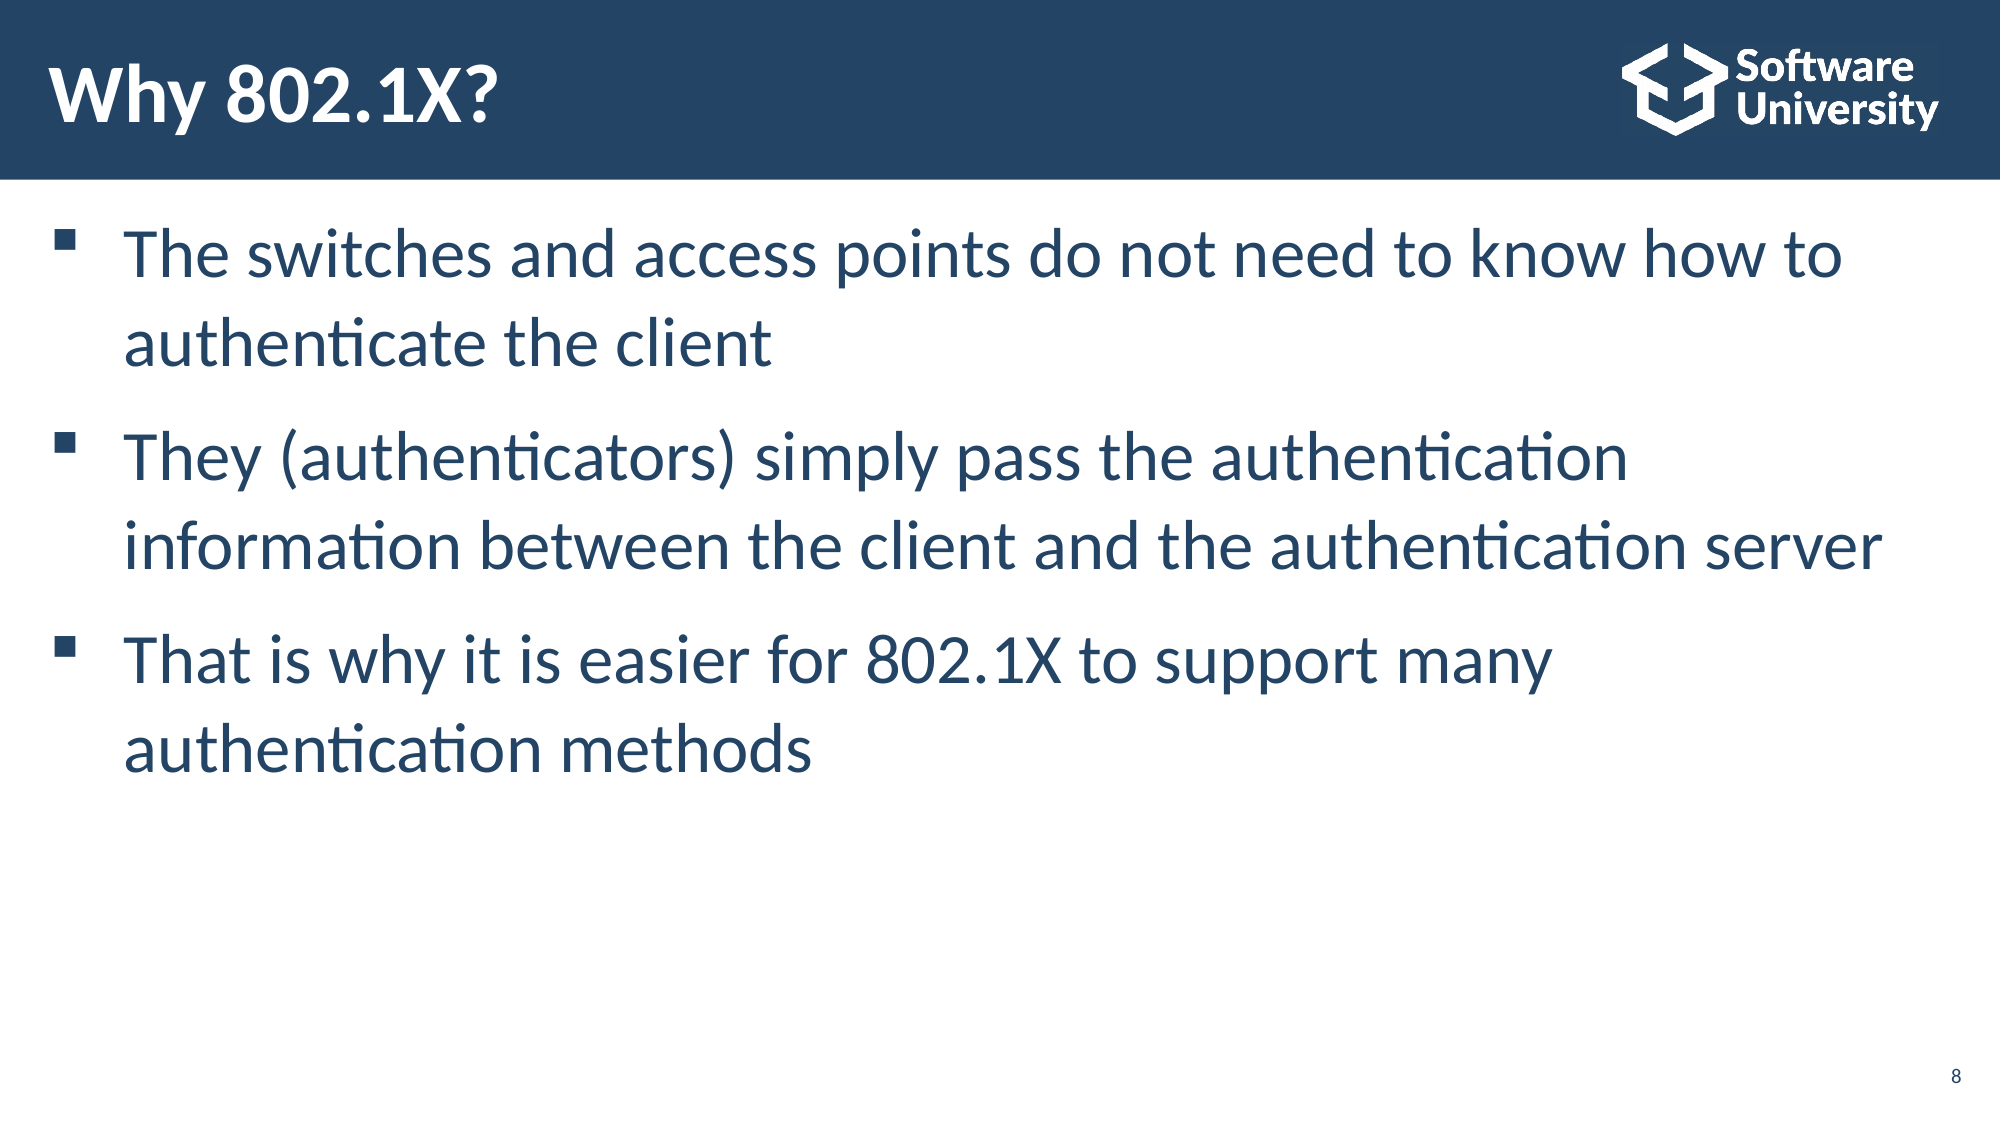

# Why 802.1X?
The switches and access points do not need to know how to
authenticate the client
They (authenticators) simply pass the authentication
information between the client and the authentication server
That is why it is easier for 802.1X to support many
authentication methods
8